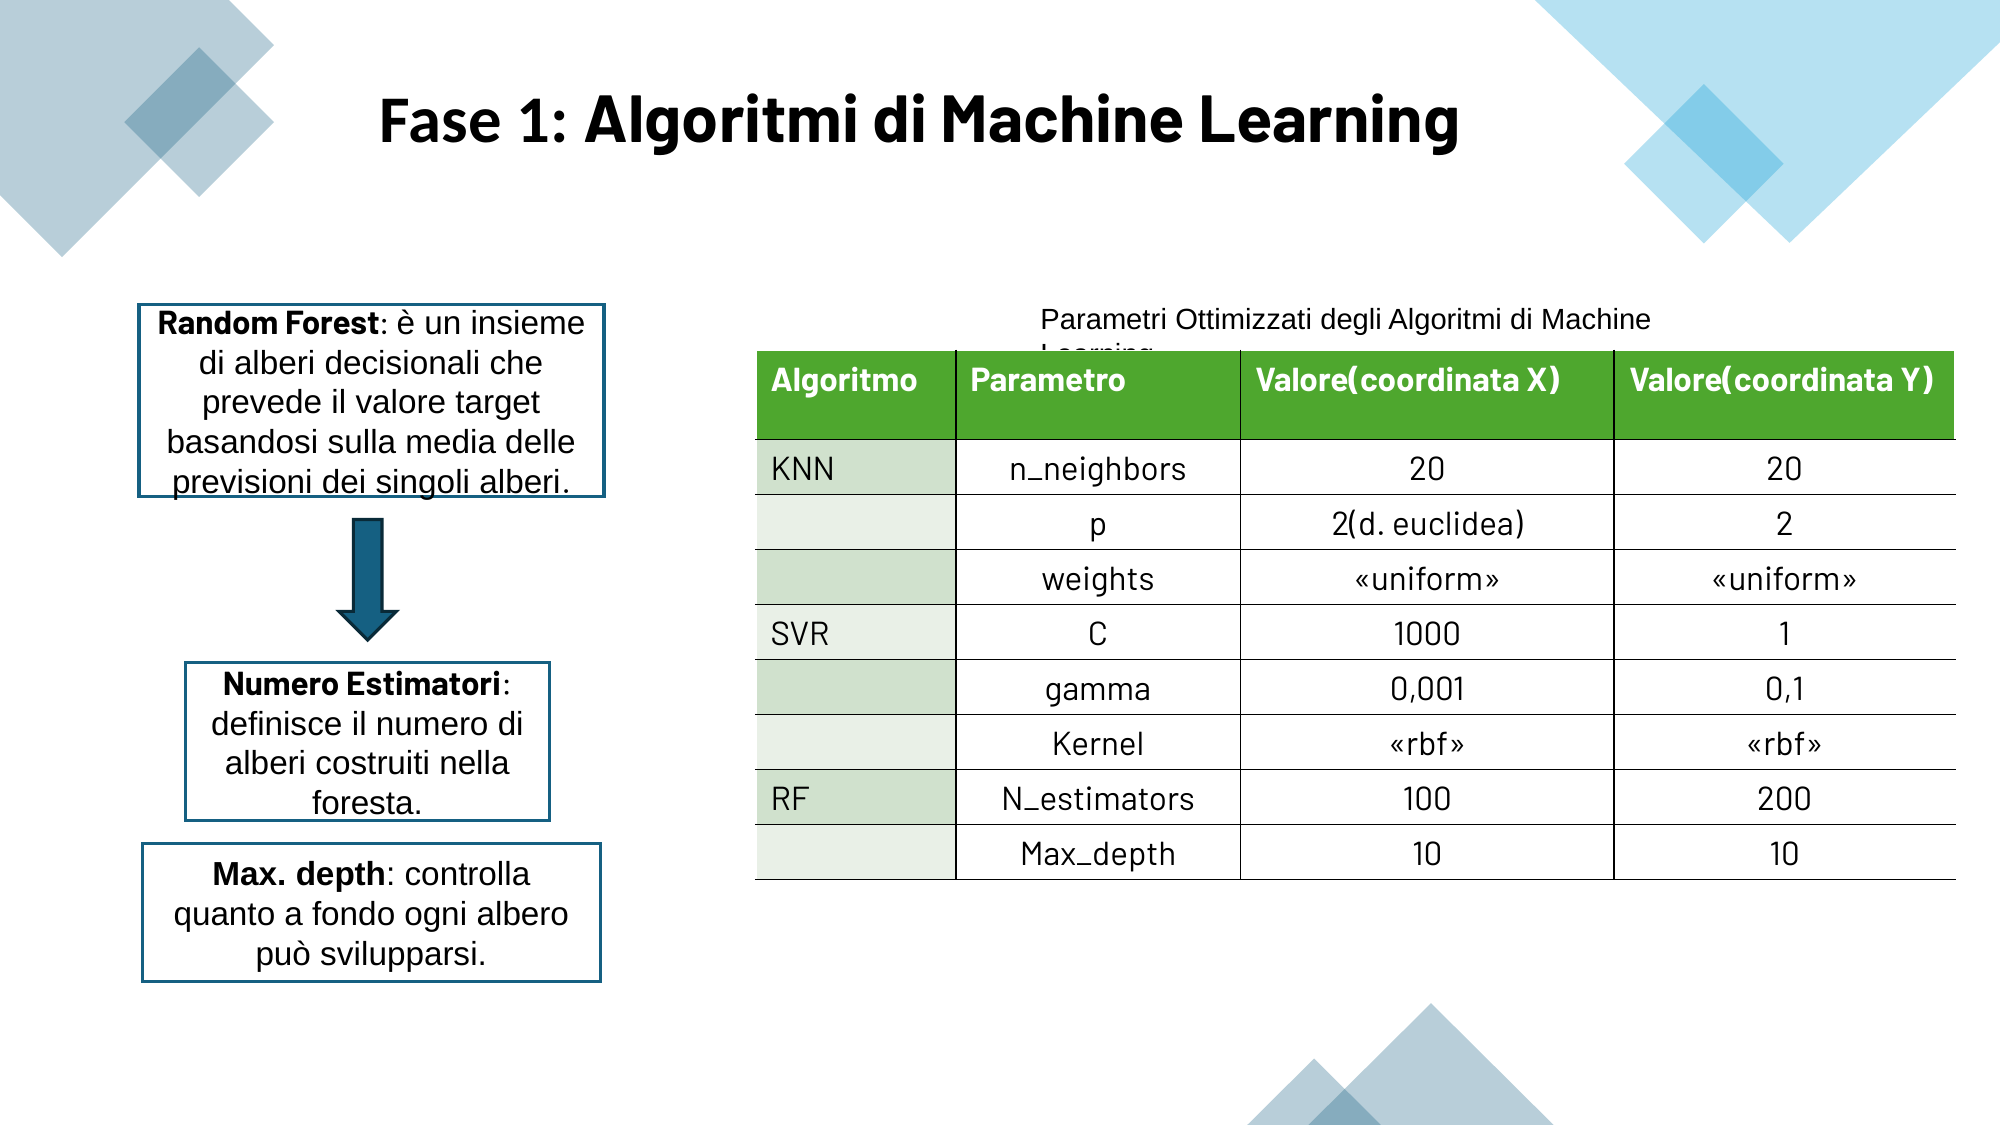

Fase 1: Algoritmi di Machine Learning

Parametri Ottimizzati degli Algoritmi di Machine Learning
Random Forest: è un insieme di alberi decisionali che prevede il valore target basandosi sulla media delle previsioni dei singoli alberi.
| Algoritmo | Parametro | Valore(coordinata X) | Valore(coordinata Y) |
| --- | --- | --- | --- |
| KNN | n\_neighbors | 20 | 20 |
|  | p | 2(d. euclidea) | 2 |
|  | weights | «uniform» | «uniform» |
| SVR | C | 1000 | 1 |
|  | gamma | 0,001 | 0,1 |
|  | Kernel | «rbf» | «rbf» |
| RF | N\_estimators | 100 | 200 |
|  | Max\_depth | 10 | 10 |

Numero Estimatori: definisce il numero di alberi costruiti nella foresta.
Max. depth: controlla quanto a fondo ogni albero può svilupparsi.